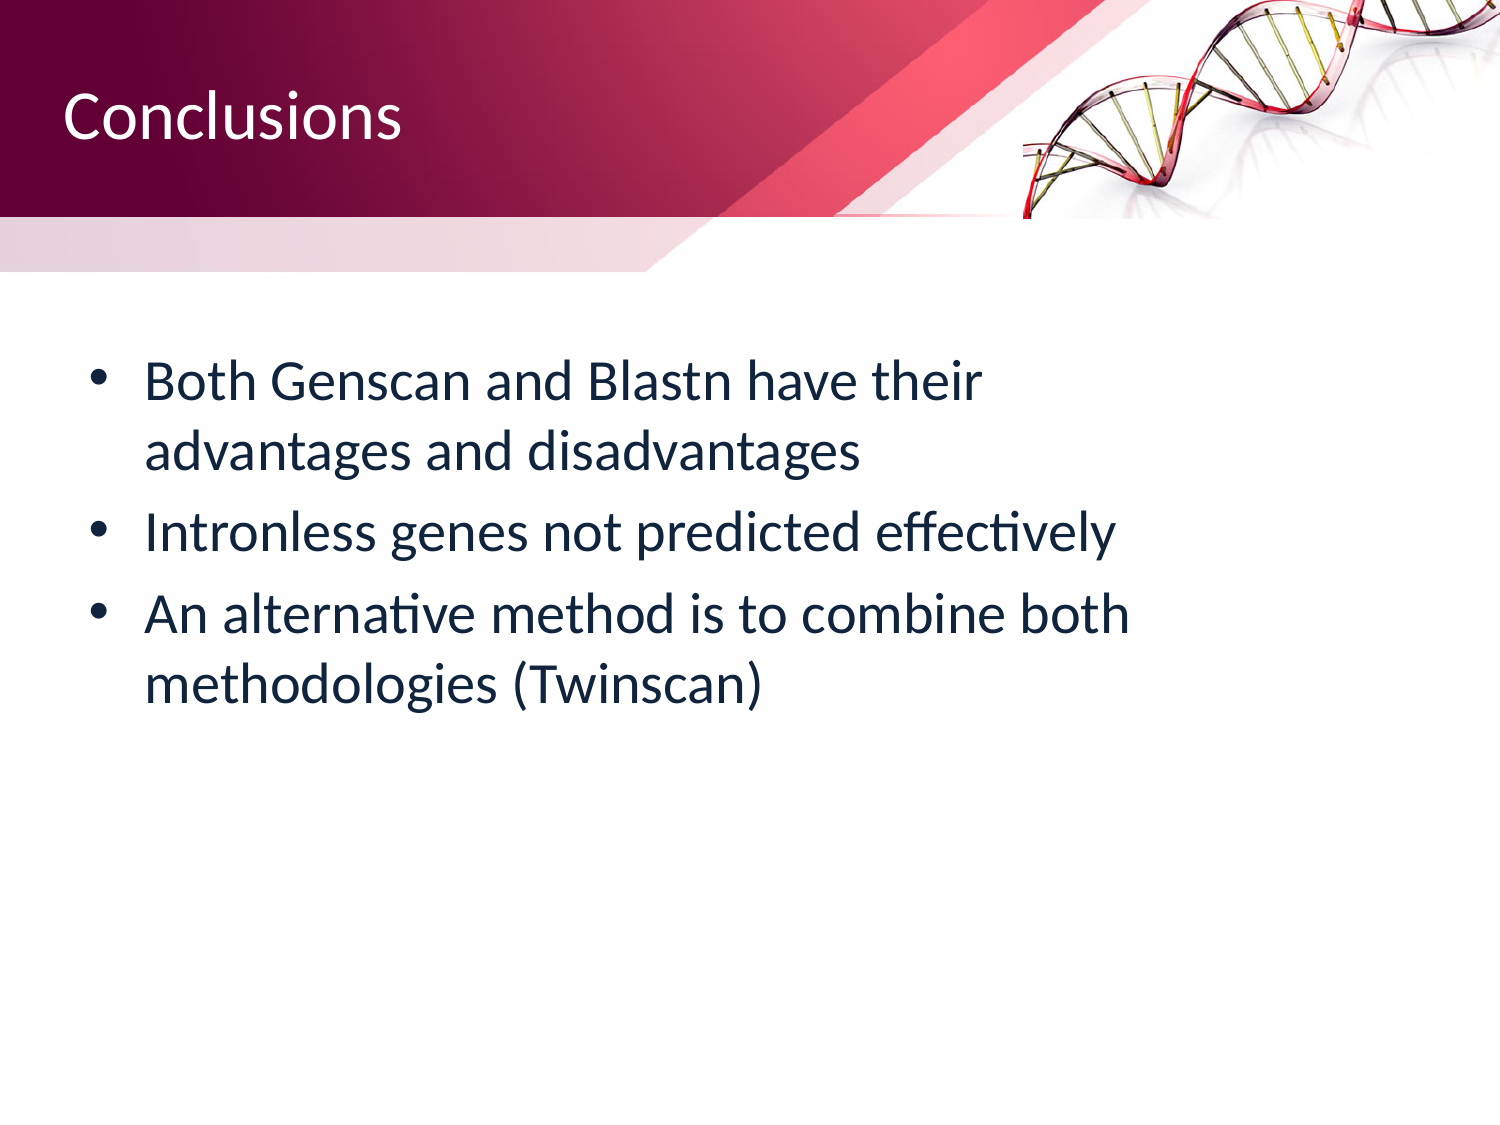

# Conclusions
Both Genscan and Blastn have their advantages and disadvantages
Intronless genes not predicted effectively
An alternative method is to combine both methodologies (Twinscan)